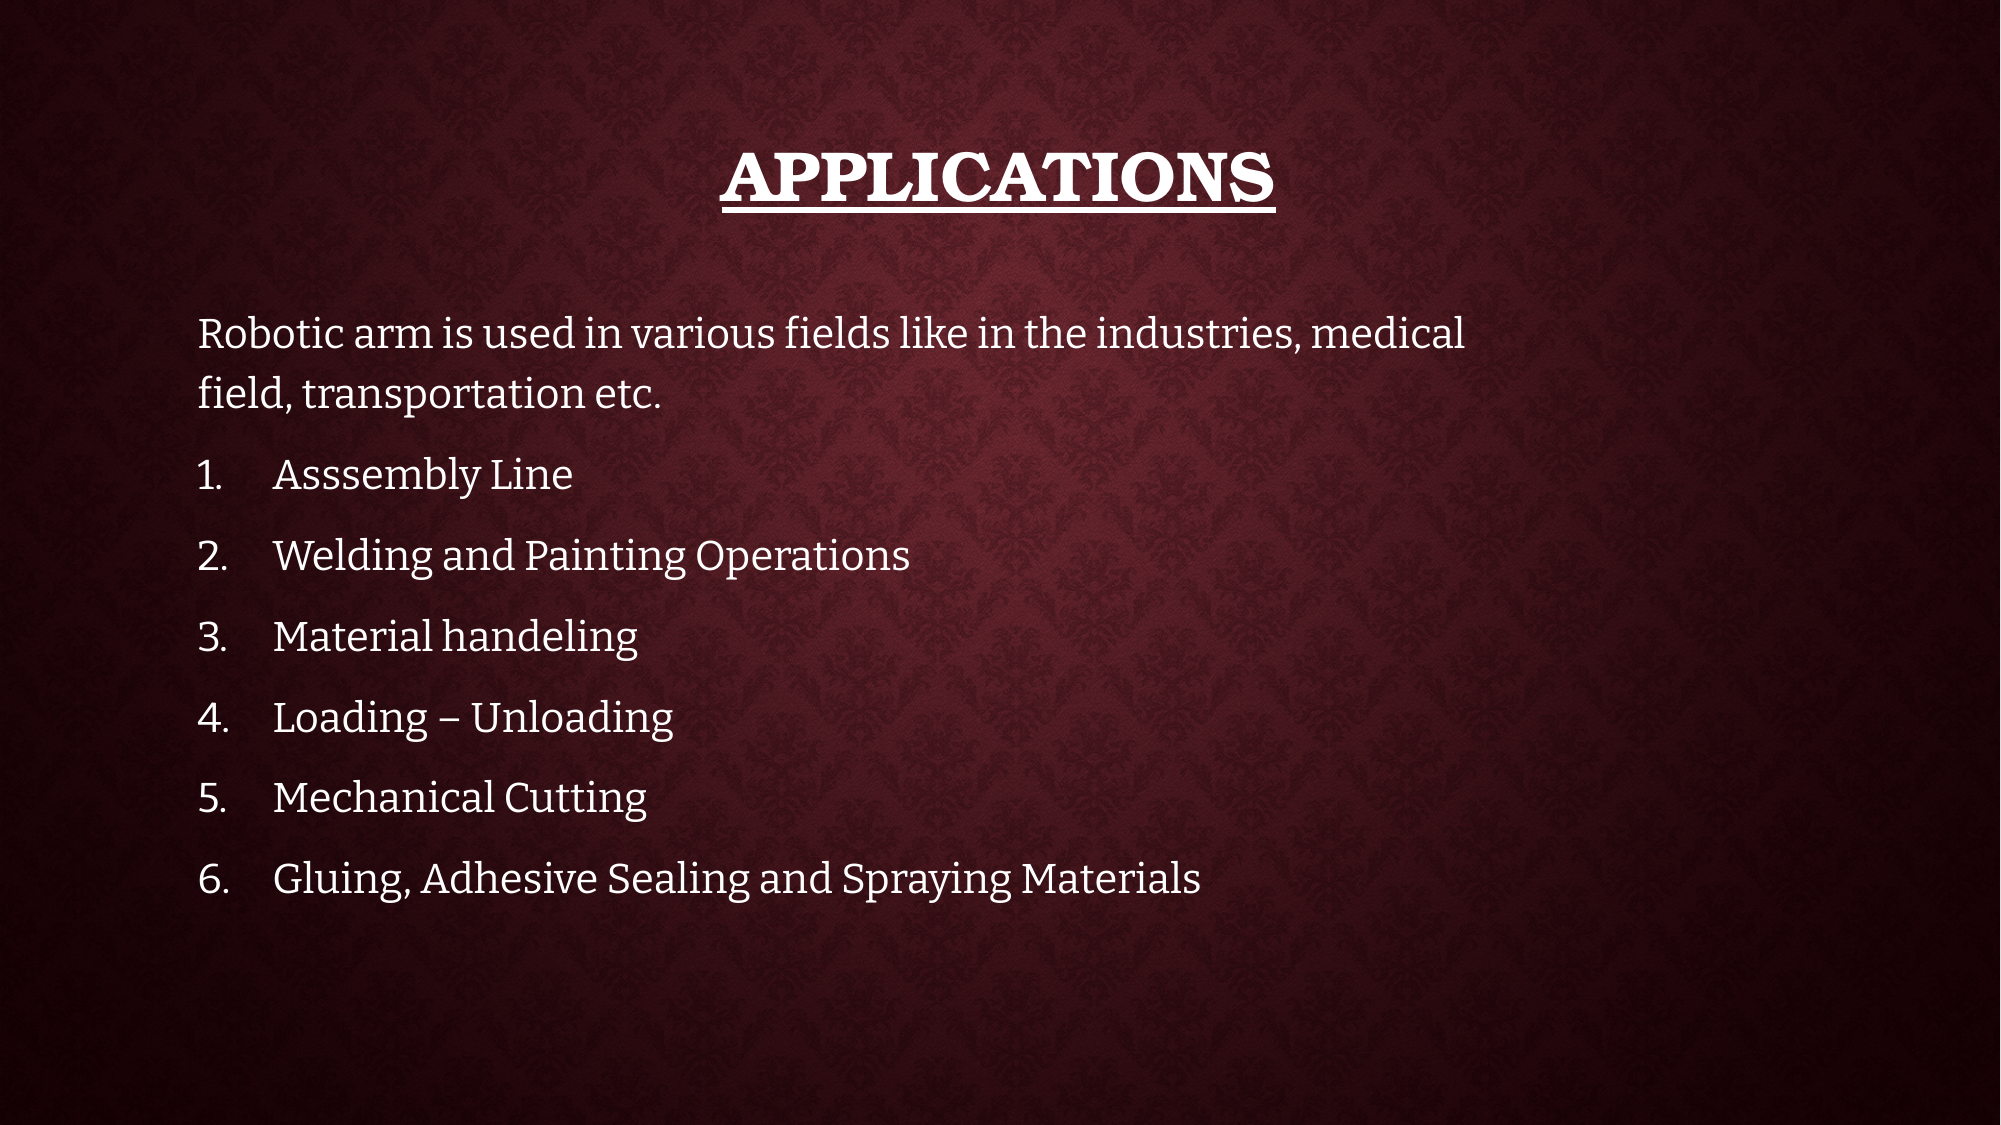

# APPLICATIONS
Robotic arm is used in various fields like in the industries, medical field, transportation etc.
Asssembly Line
Welding and Painting Operations
Material handeling
Loading – Unloading
Mechanical Cutting
Gluing, Adhesive Sealing and Spraying Materials